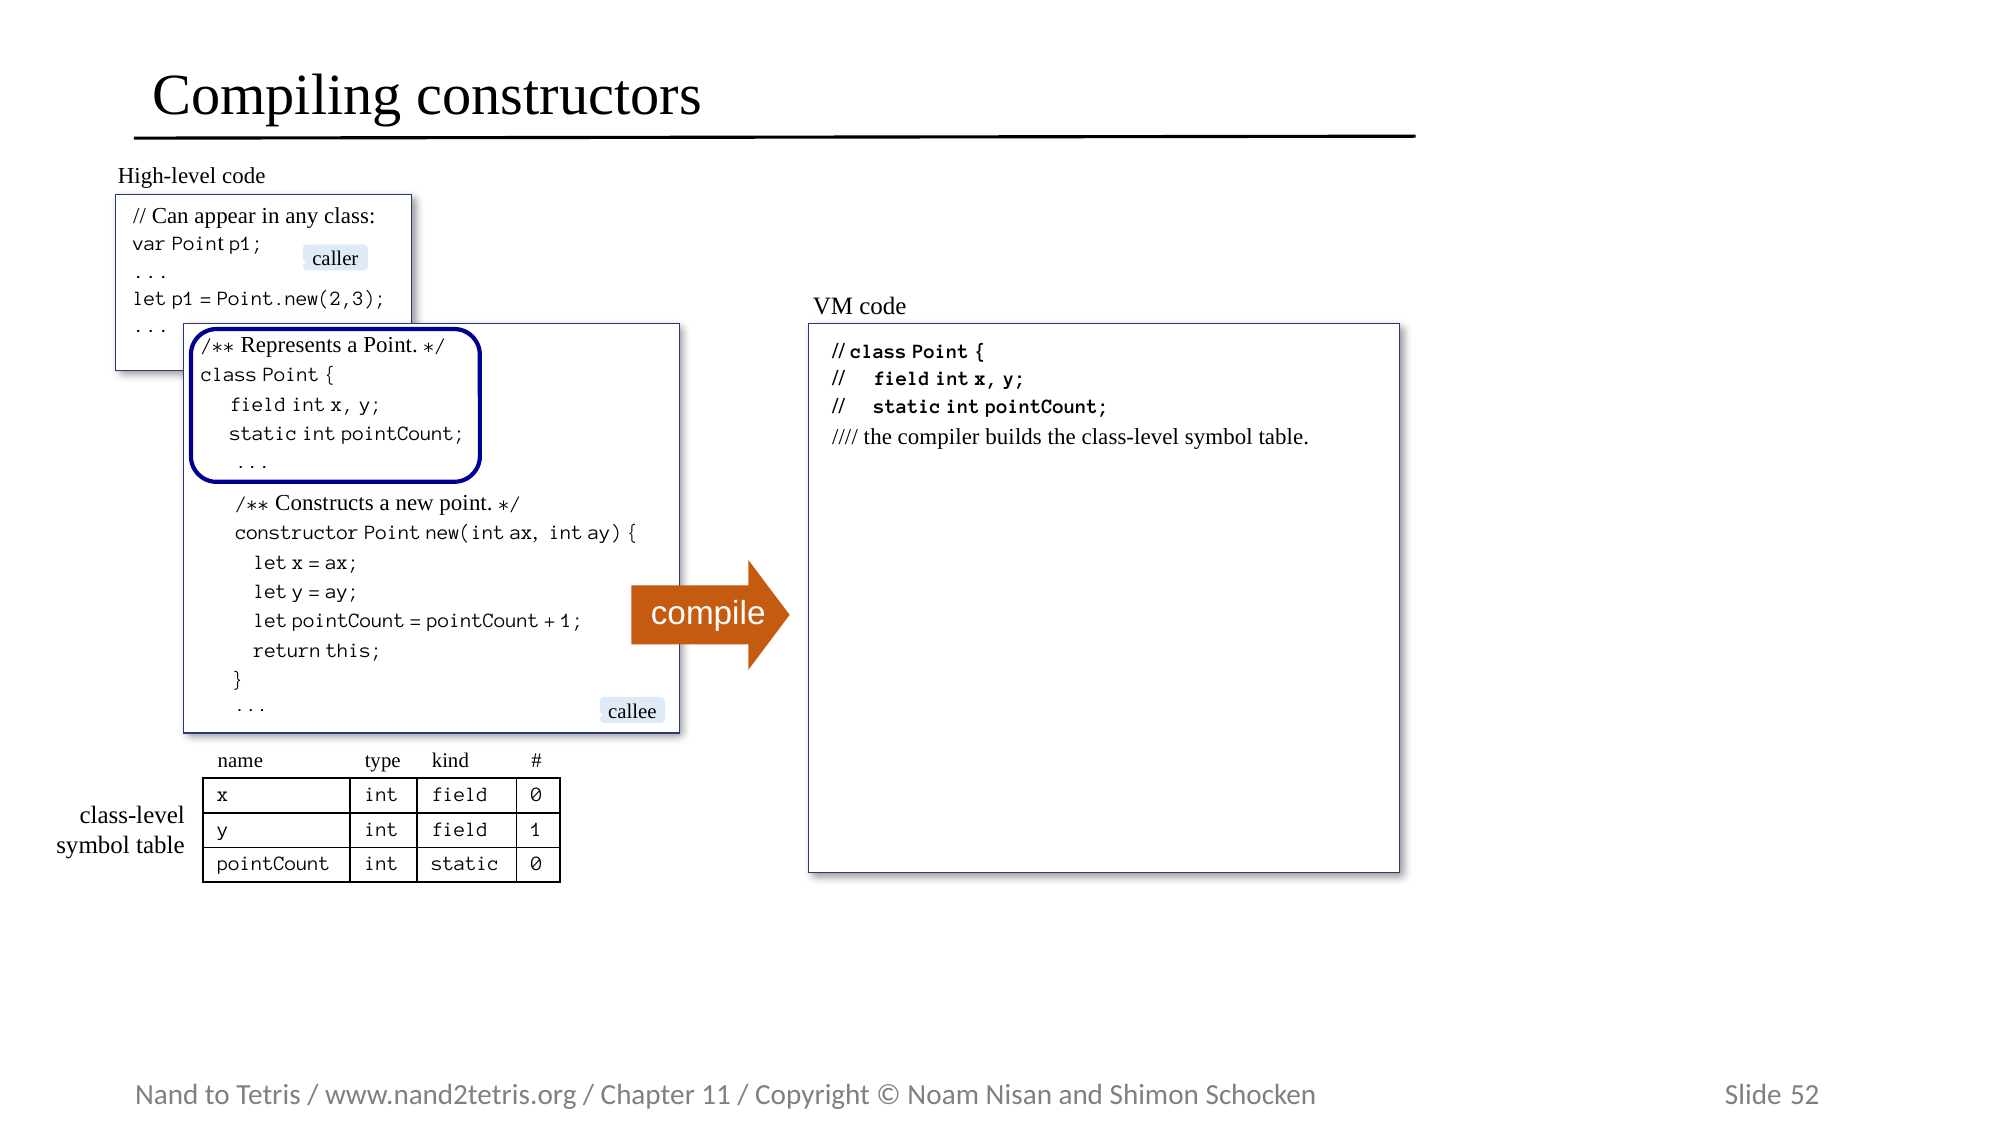

# Compiling constructors
High-level code
// Can appear in any class:
var Point p1;
...
let p1 = Point.new(2,3);
...

caller
VM code
// class Point {
//     field int x, y;
//     static int pointCount;
//// the compiler builds the class-level symbol table.

/** Represents a Point. */
class Point {
     field int x, y;
     static int pointCount;
      ...
      /** Constructs a new point. */
      constructor Point new(int ax, int ay) {
          let x = ax;
          let y = ay;
          let pointCount = pointCount + 1;
          return this;
      }
   ...

compile
callee
| name | type | kind | # |
| --- | --- | --- | --- |
| x | int | field | 0 |
| y | int | field | 1 |
| pointCount | int | static | 0 |
class-level
symbol table